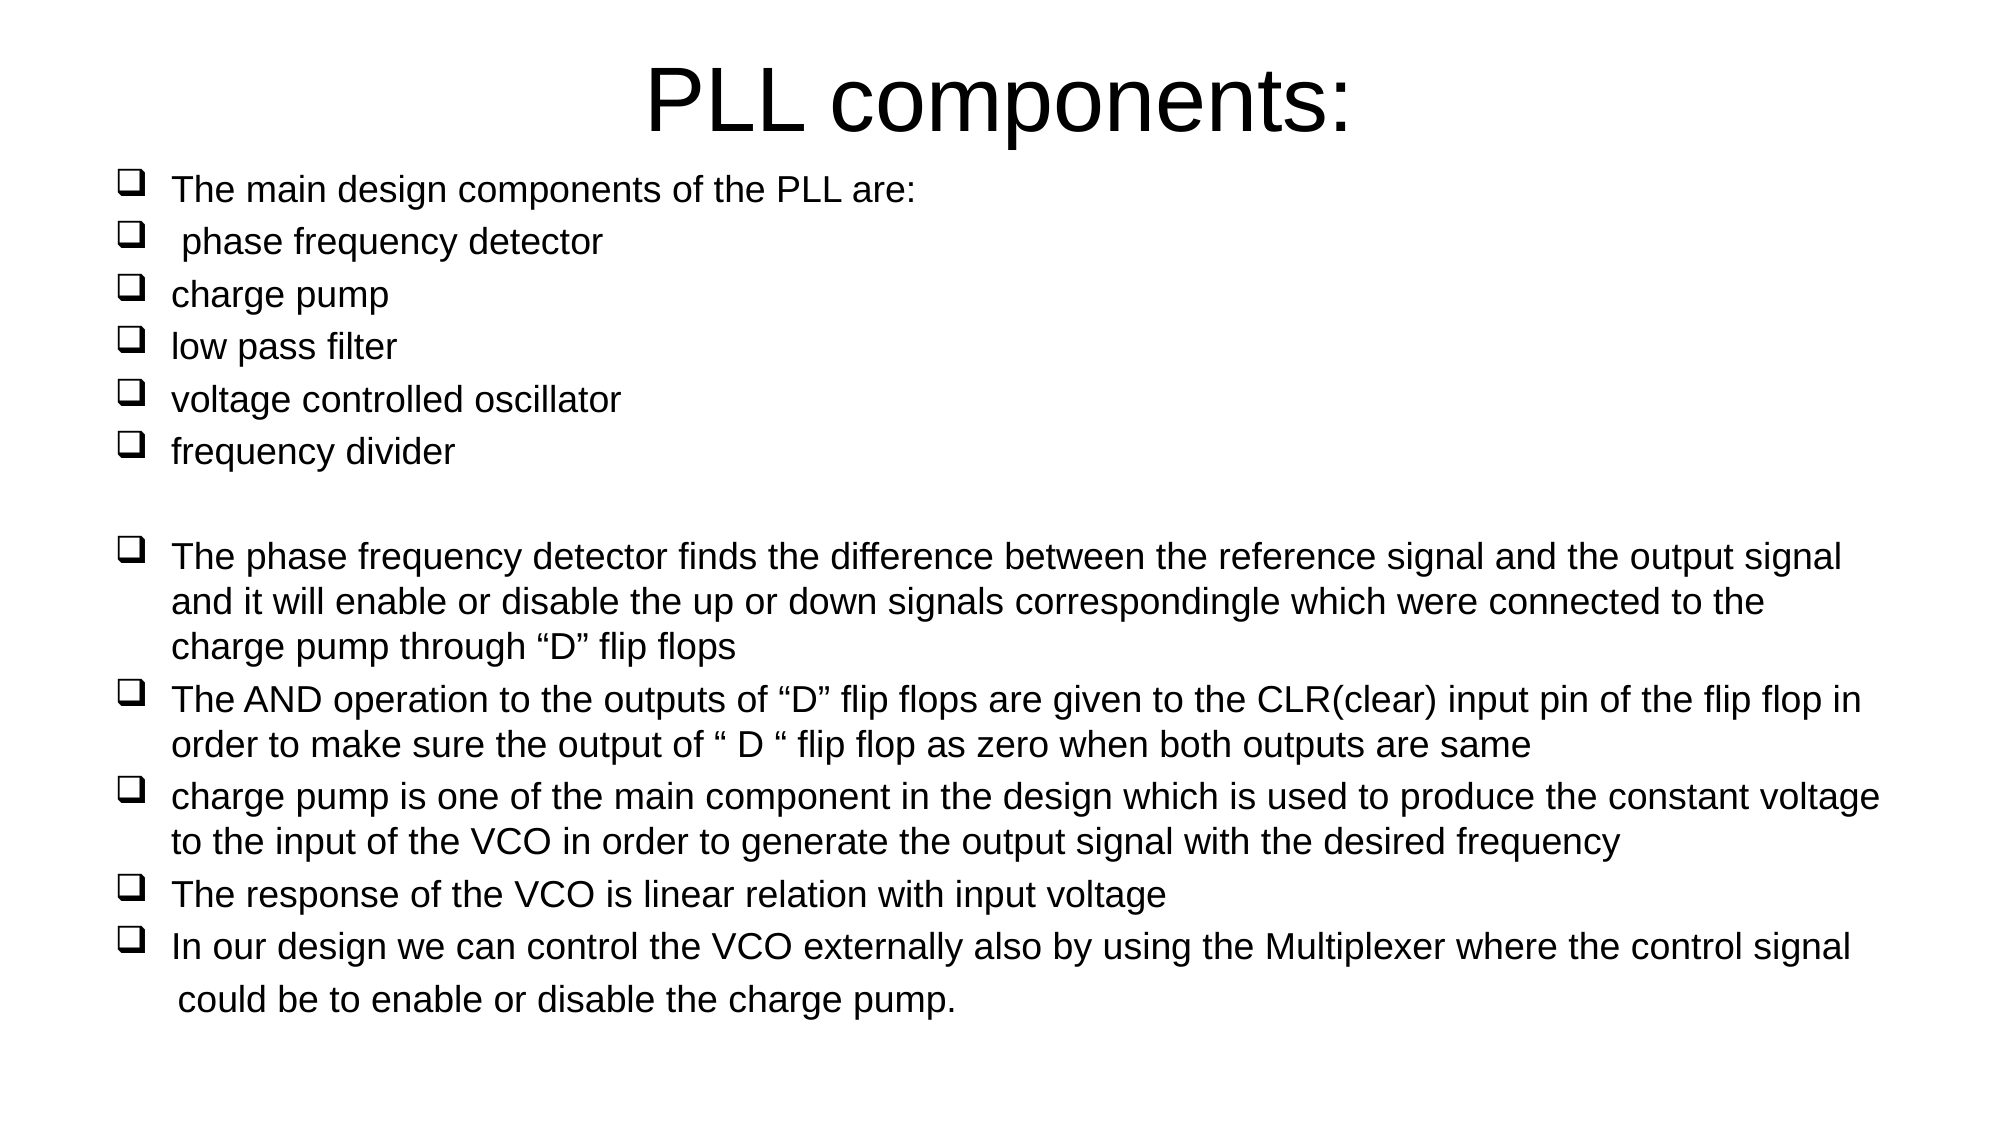

# PLL components:
The main design components of the PLL are:
 phase frequency detector
charge pump
low pass filter
voltage controlled oscillator
frequency divider

The phase frequency detector finds the difference between the reference signal and the output signal and it will enable or disable the up or down signals correspondingle which were connected to the charge pump through “D” flip flops
The AND operation to the outputs of “D” flip flops are given to the CLR(clear) input pin of the flip flop in order to make sure the output of “ D “ flip flop as zero when both outputs are same
charge pump is one of the main component in the design which is used to produce the constant voltage to the input of the VCO in order to generate the output signal with the desired frequency
The response of the VCO is linear relation with input voltage
In our design we can control the VCO externally also by using the Multiplexer where the control signal
      could be to enable or disable the charge pump.